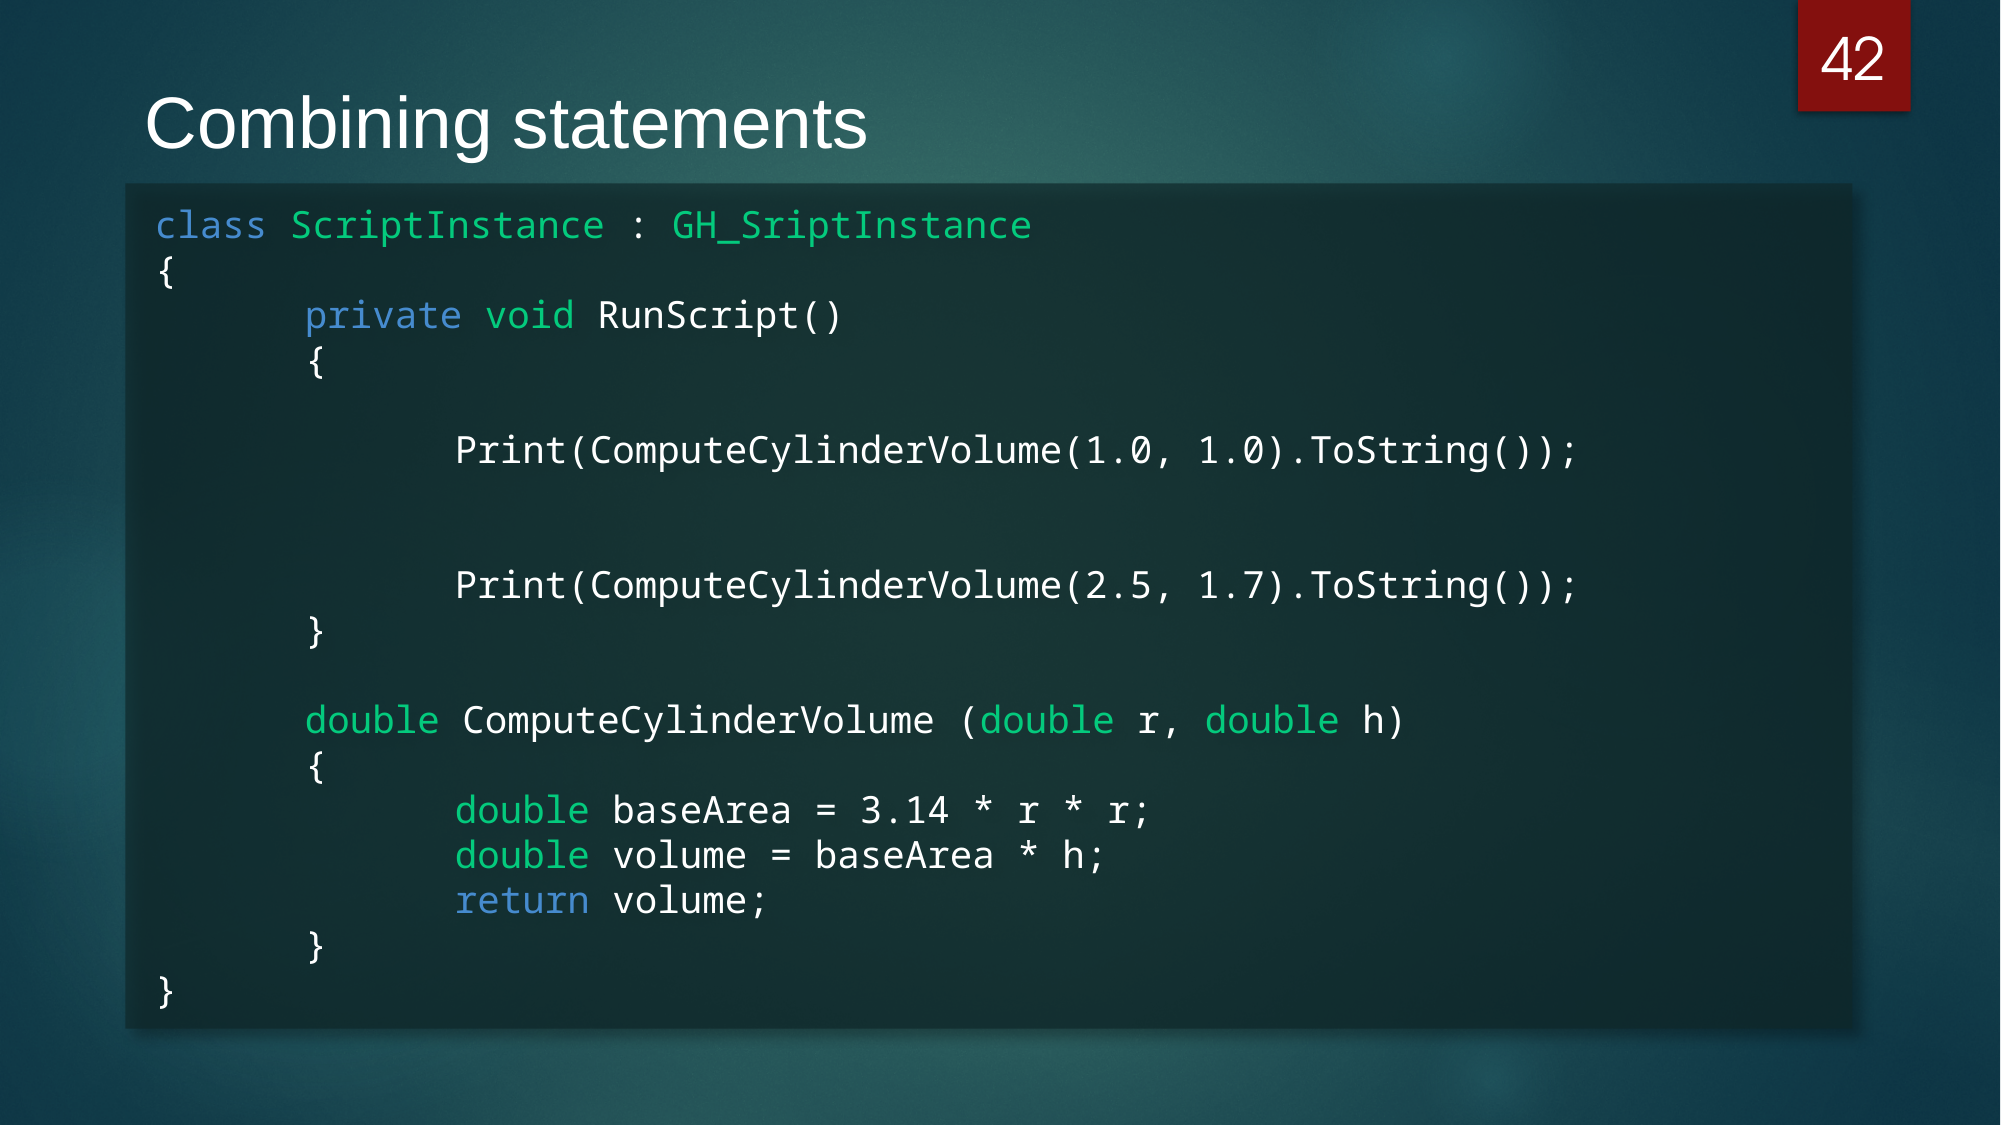

42
Combining statements

class ScriptInstance : GH_SriptInstance
{
	private void RunScript()
	{

		Print(ComputeCylinderVolume(1.0, 1.0).ToString());

		Print(ComputeCylinderVolume(2.5, 1.7).ToString());
	}

	double ComputeCylinderVolume (double r, double h)
	{
		double baseArea = 3.14 * r * r;
		double volume = baseArea * h;
		return volume;
	}
}